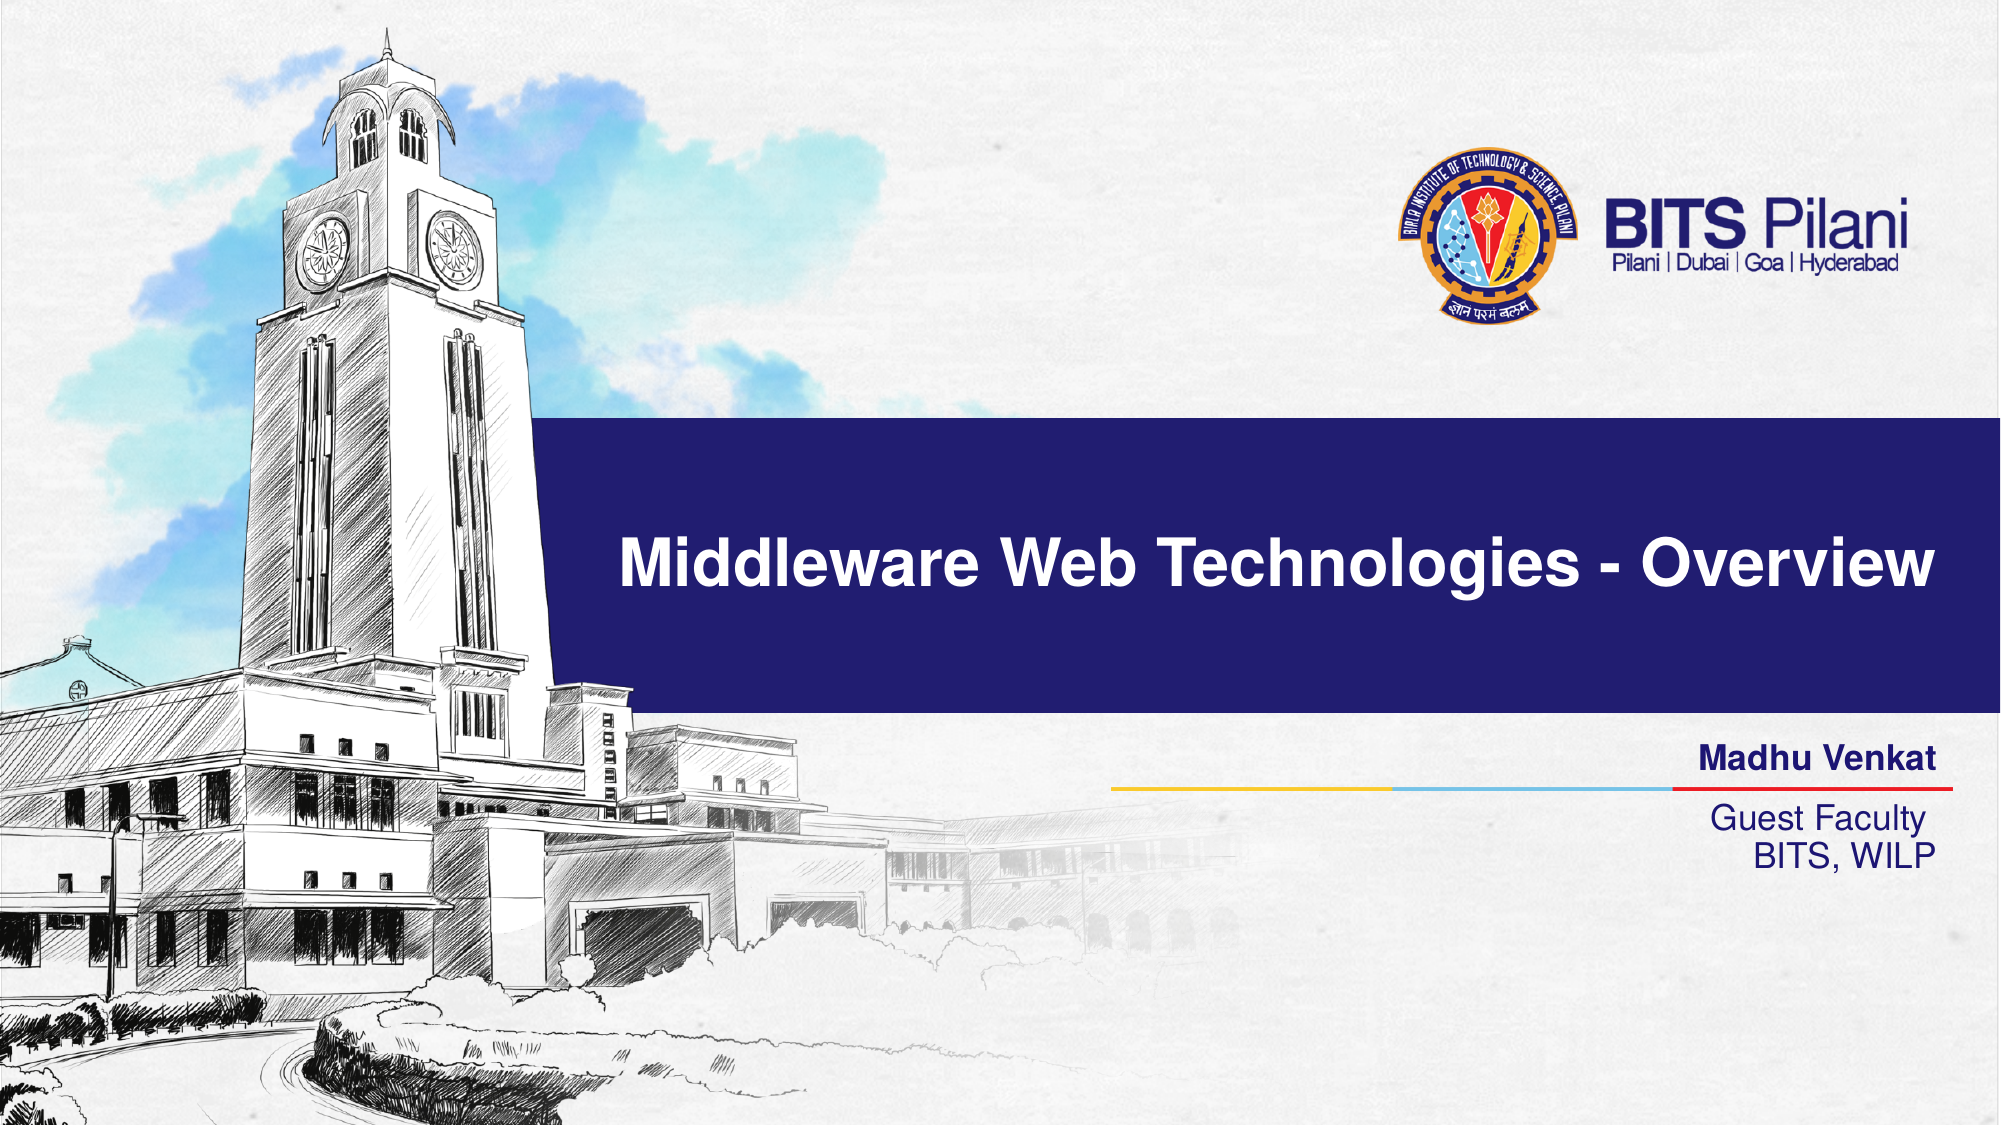

# Middleware Web Technologies - Overview
Madhu Venkat
Guest Faculty
BITS, WILP